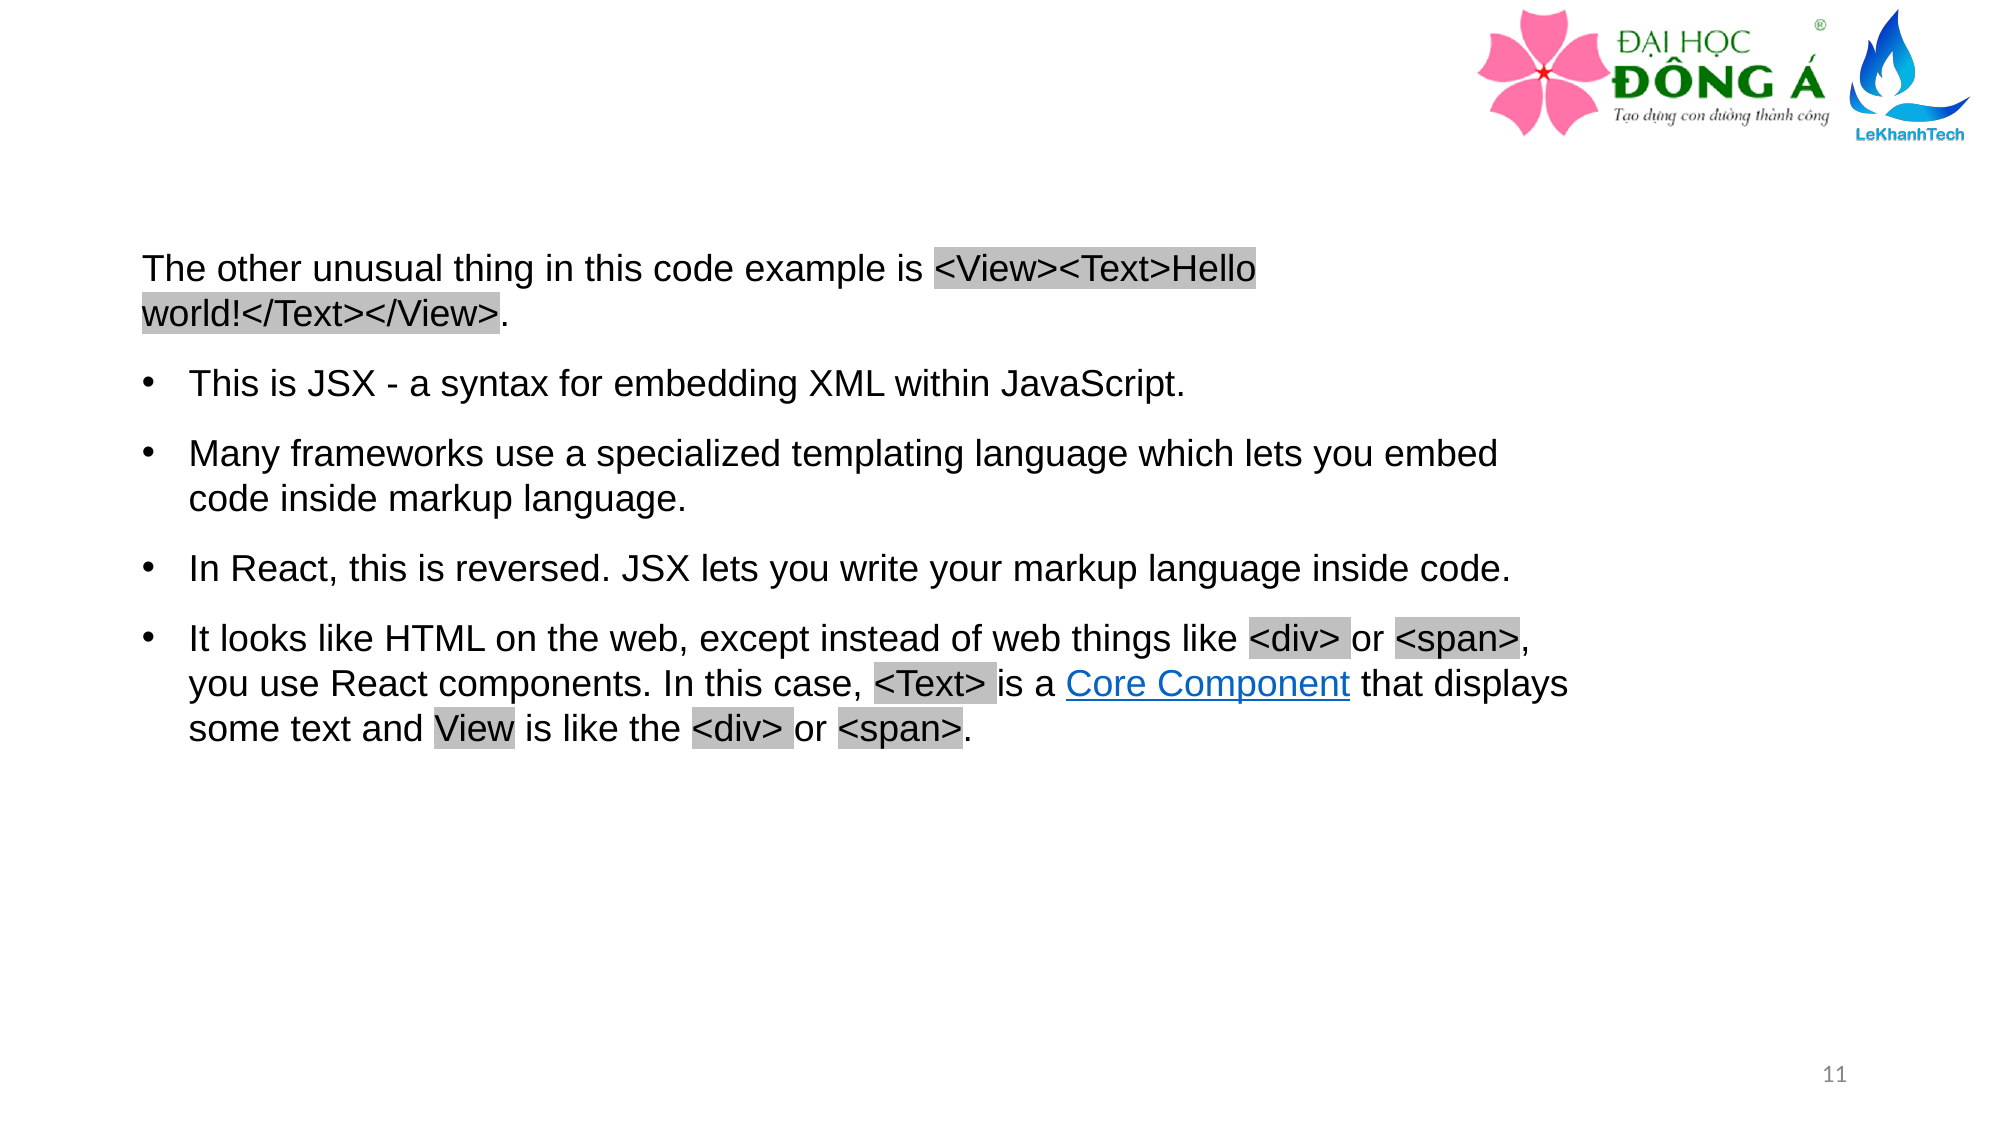

The other unusual thing in this code example is <View><Text>Hello world!</Text></View>.
This is JSX - a syntax for embedding XML within JavaScript.
Many frameworks use a specialized templating language which lets you embed code inside markup language.
In React, this is reversed. JSX lets you write your markup language inside code.
It looks like HTML on the web, except instead of web things like <div> or <span>, you use React components. In this case, <Text> is a Core Component that displays some text and View is like the <div> or <span>.

11